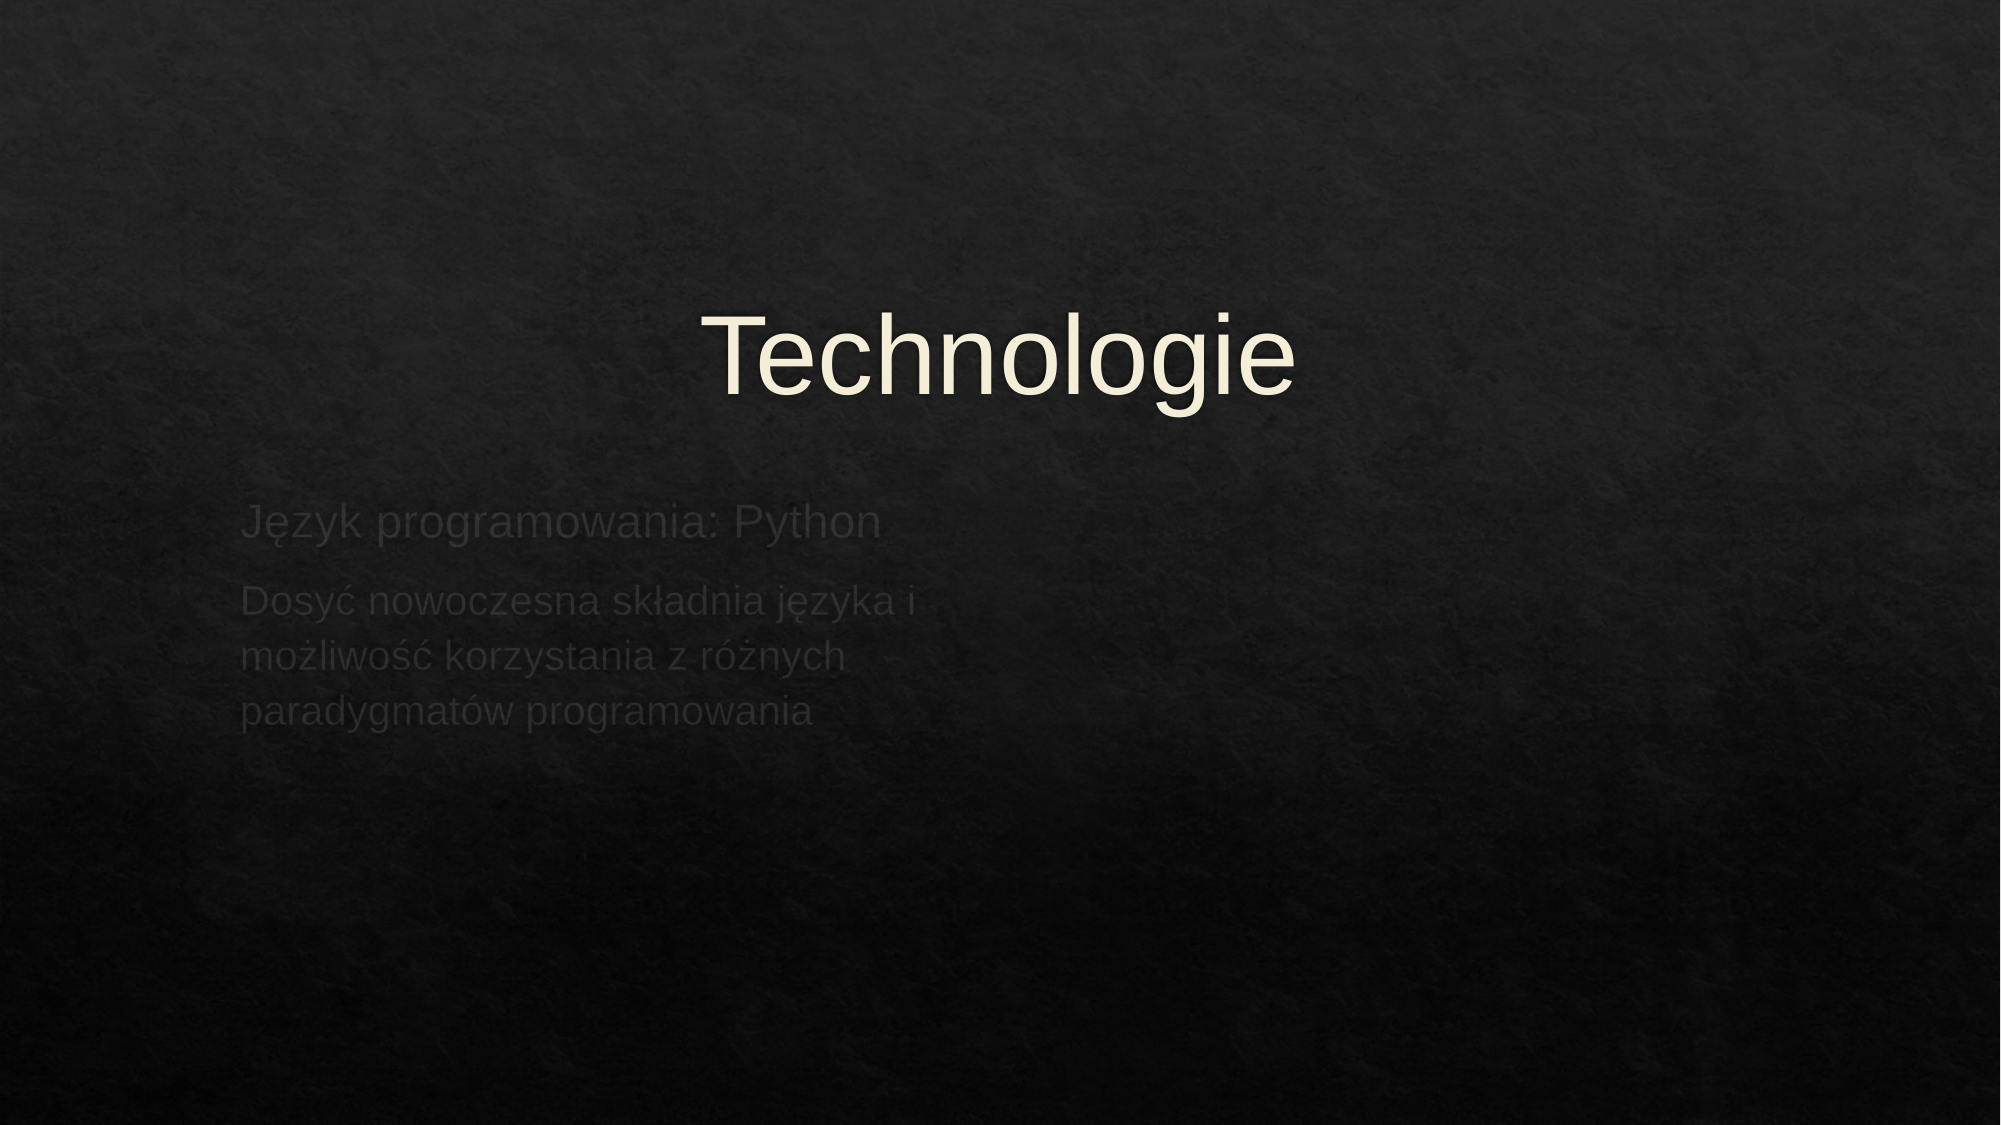

# Technologie
Język programowania: Python
Dosyć nowoczesna składnia języka i możliwość korzystania z różnych paradygmatów programowania